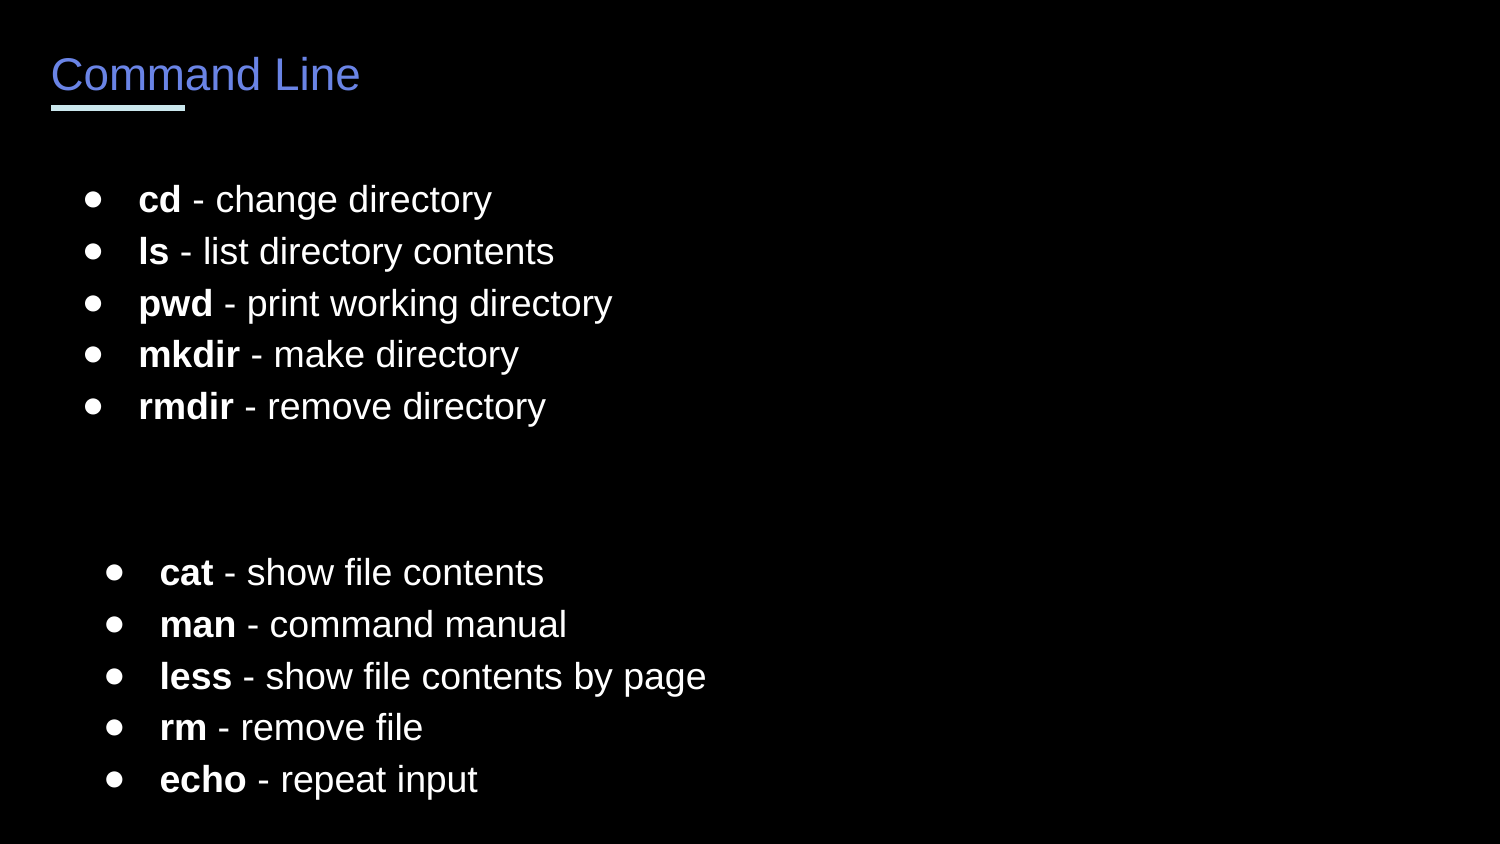

Command Line
cd - change directory
ls - list directory contents
pwd - print working directory
mkdir - make directory
rmdir - remove directory
cat - show file contents
man - command manual
less - show file contents by page
rm - remove file
echo - repeat input